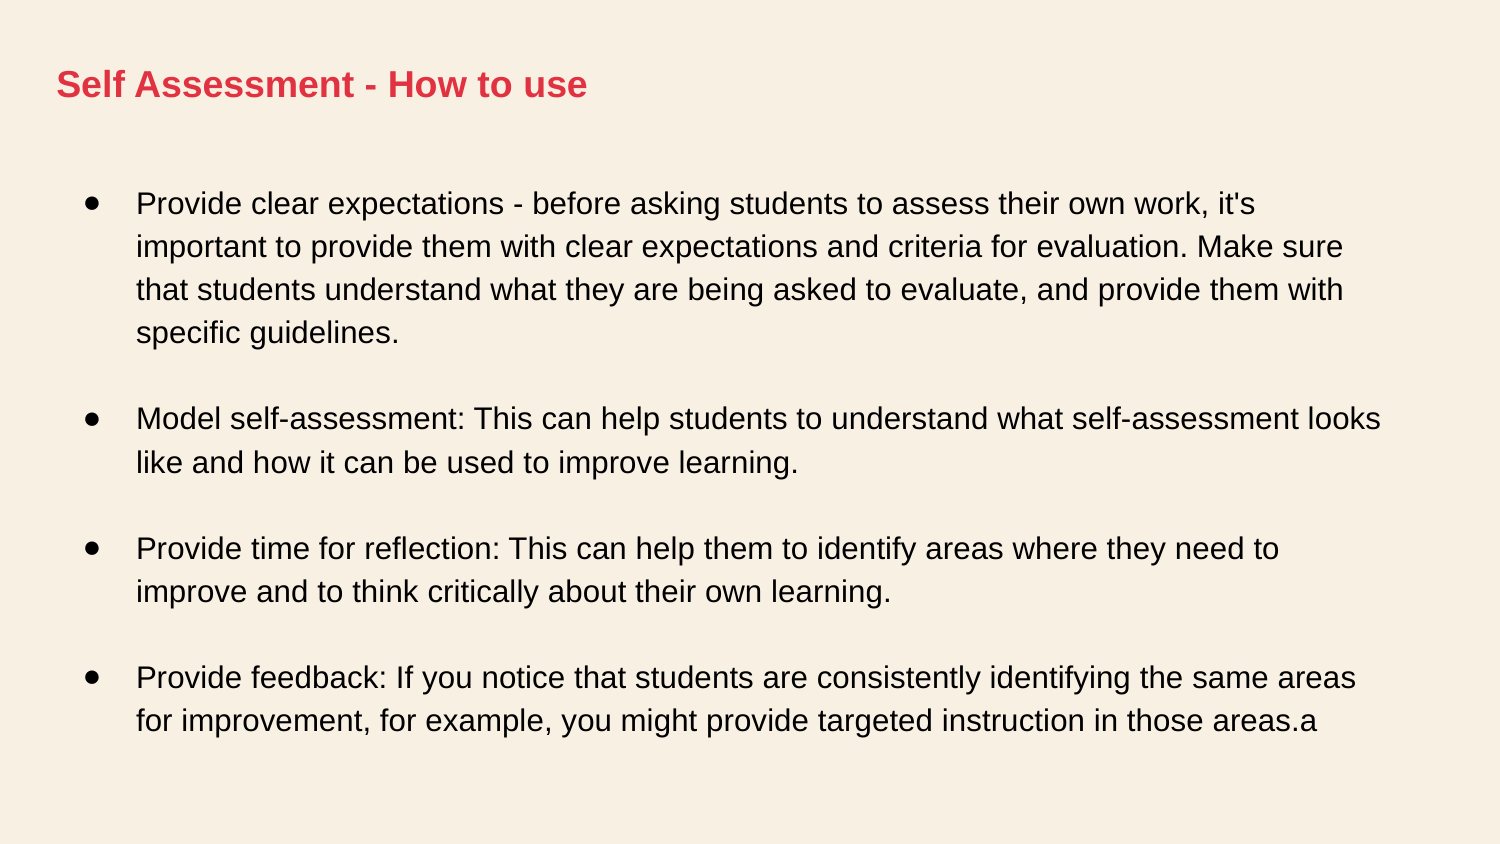

Self Assessment - How to use

Provide clear expectations - before asking students to assess their own work, it's important to provide them with clear expectations and criteria for evaluation. Make sure that students understand what they are being asked to evaluate, and provide them with specific guidelines.

Model self-assessment: This can help students to understand what self-assessment looks like and how it can be used to improve learning.

Provide time for reflection: This can help them to identify areas where they need to improve and to think critically about their own learning.

Provide feedback: If you notice that students are consistently identifying the same areas for improvement, for example, you might provide targeted instruction in those areas.a